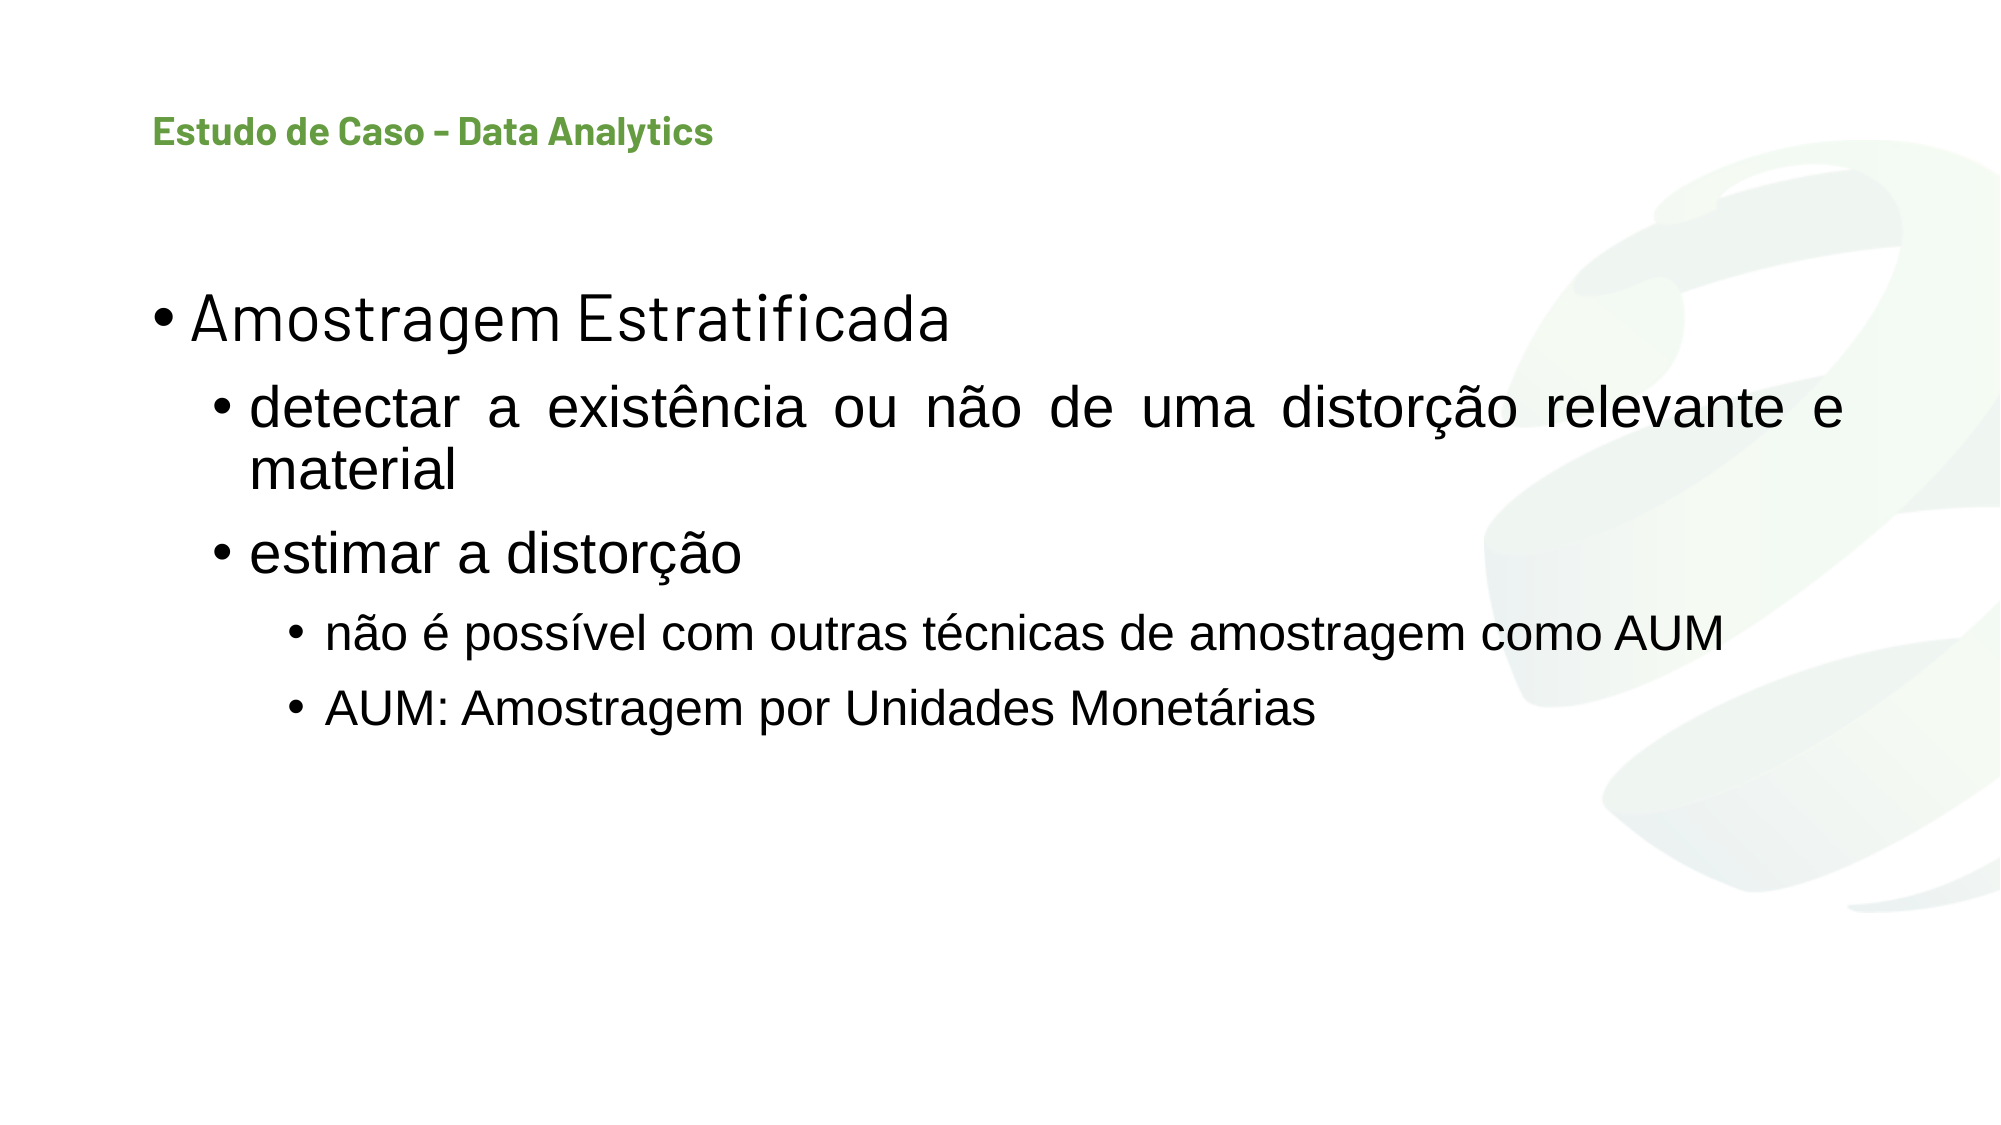

# Estudo de Caso - Data Analytics
Amostragem Estratificada
detectar a existência ou não de uma distorção relevante e material
estimar a distorção
não é possível com outras técnicas de amostragem como AUM
AUM: Amostragem por Unidades Monetárias